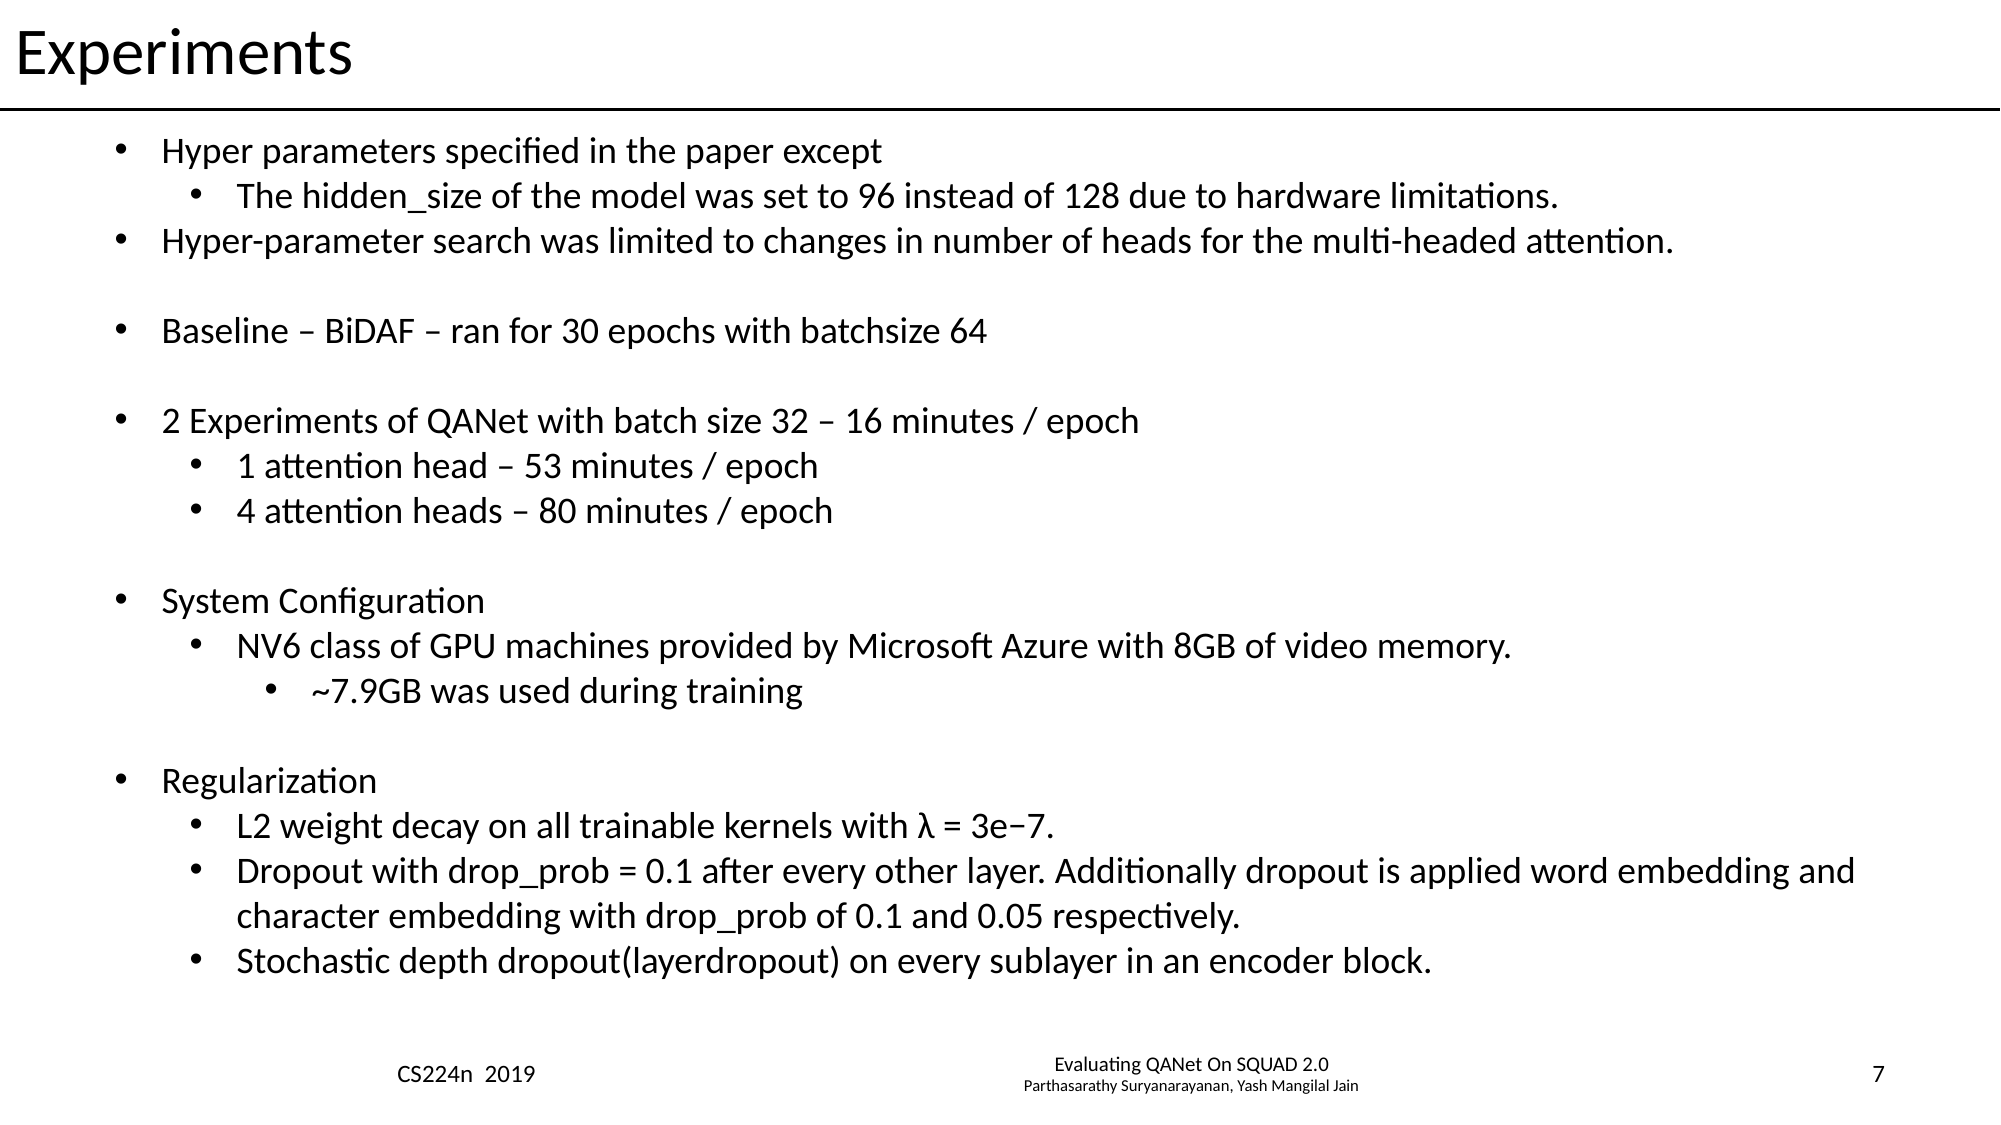

# Experiments
Hyper parameters specified in the paper except
The hidden_size of the model was set to 96 instead of 128 due to hardware limitations.
Hyper-parameter search was limited to changes in number of heads for the multi-headed attention.

Baseline – BiDAF – ran for 30 epochs with batchsize 64

2 Experiments of QANet with batch size 32 – 16 minutes / epoch
1 attention head – 53 minutes / epoch
4 attention heads – 80 minutes / epoch

System Configuration
NV6 class of GPU machines provided by Microsoft Azure with 8GB of video memory.
~7.9GB was used during training

Regularization
L2 weight decay on all trainable kernels with λ = 3e−7.
Dropout with drop_prob = 0.1 after every other layer. Additionally dropout is applied word embedding and character embedding with drop_prob of 0.1 and 0.05 respectively.
Stochastic depth dropout(layerdropout) on every sublayer in an encoder block.
CS224n  2019
Evaluating QANet On SQUAD 2.0
Parthasarathy Suryanarayanan, Yash Mangilal Jain

7